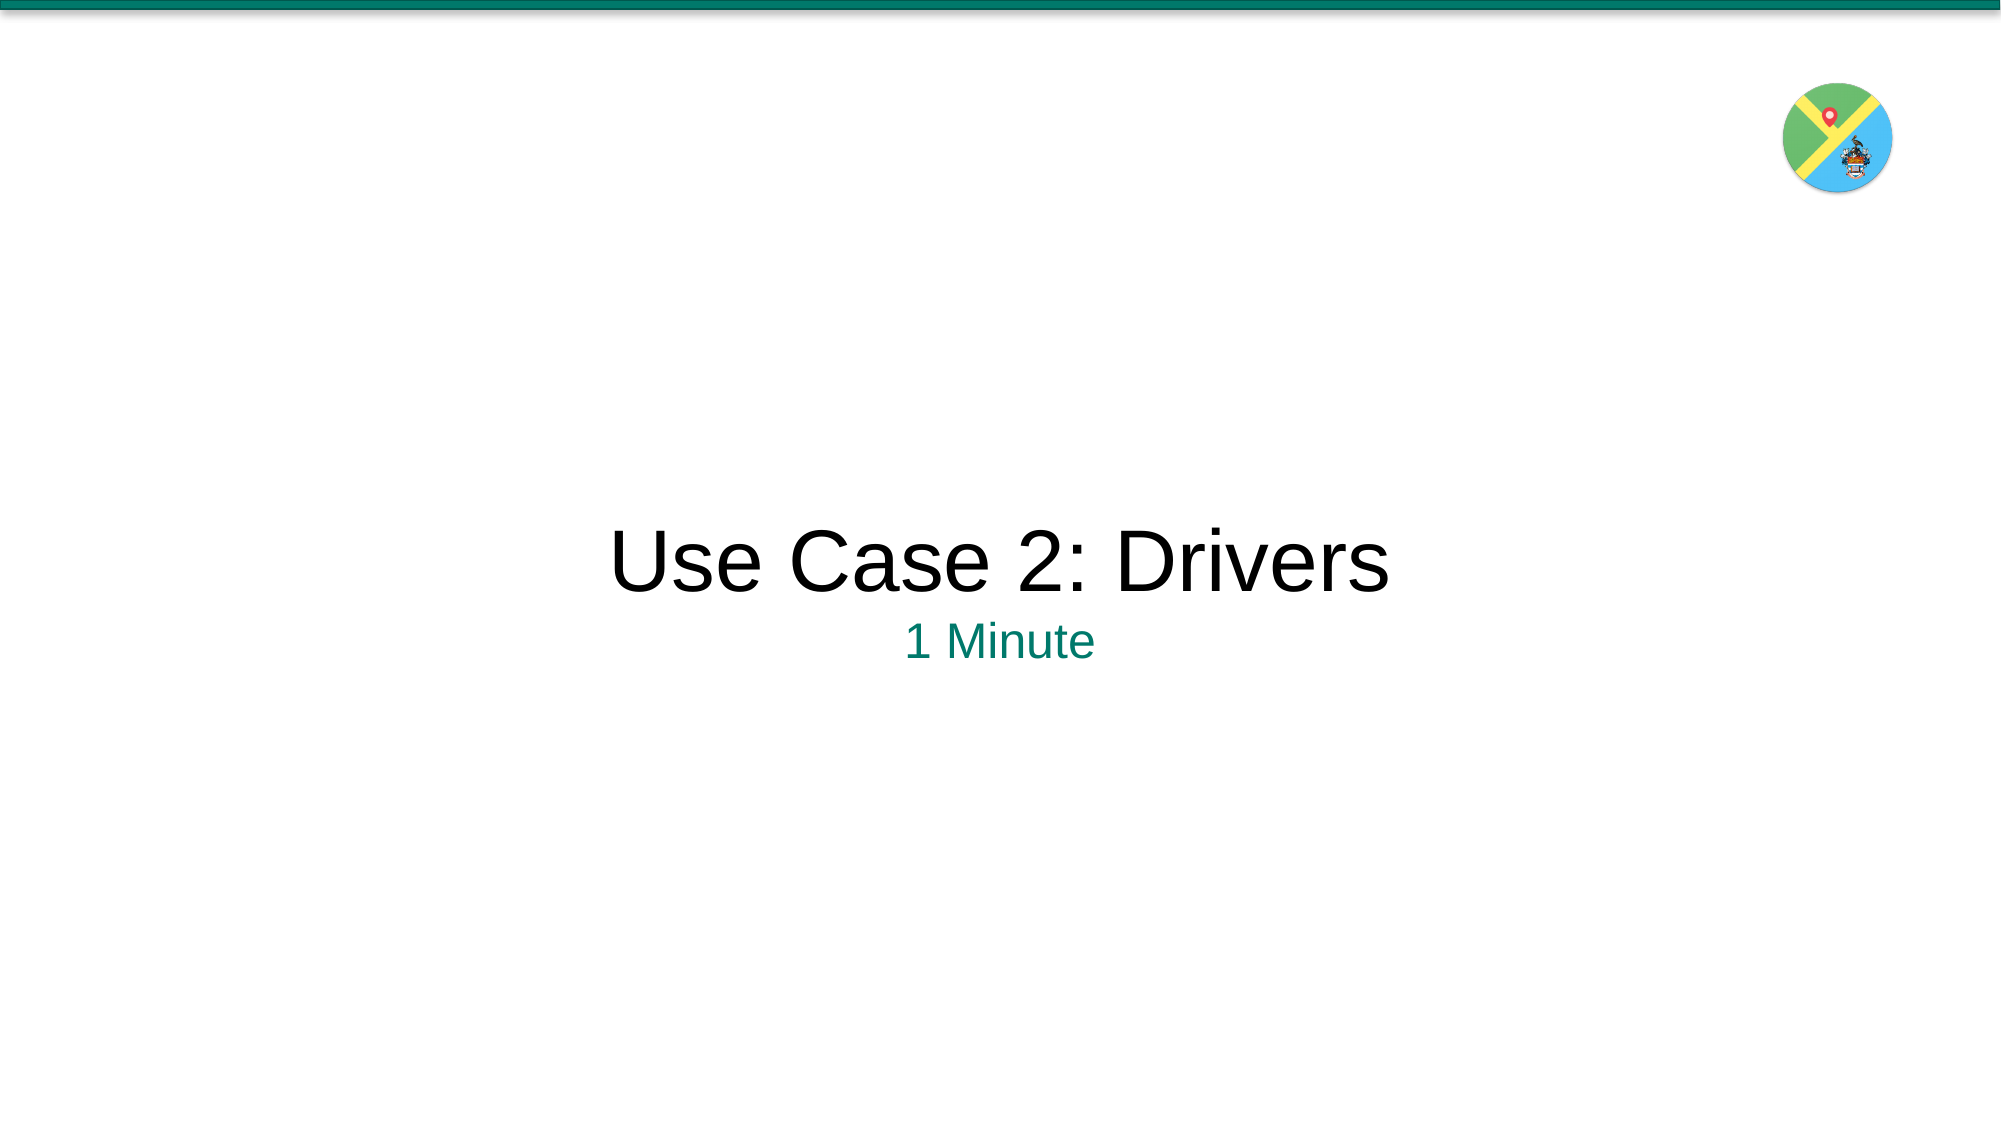

Use Case 2: Drivers
1 Minute
23